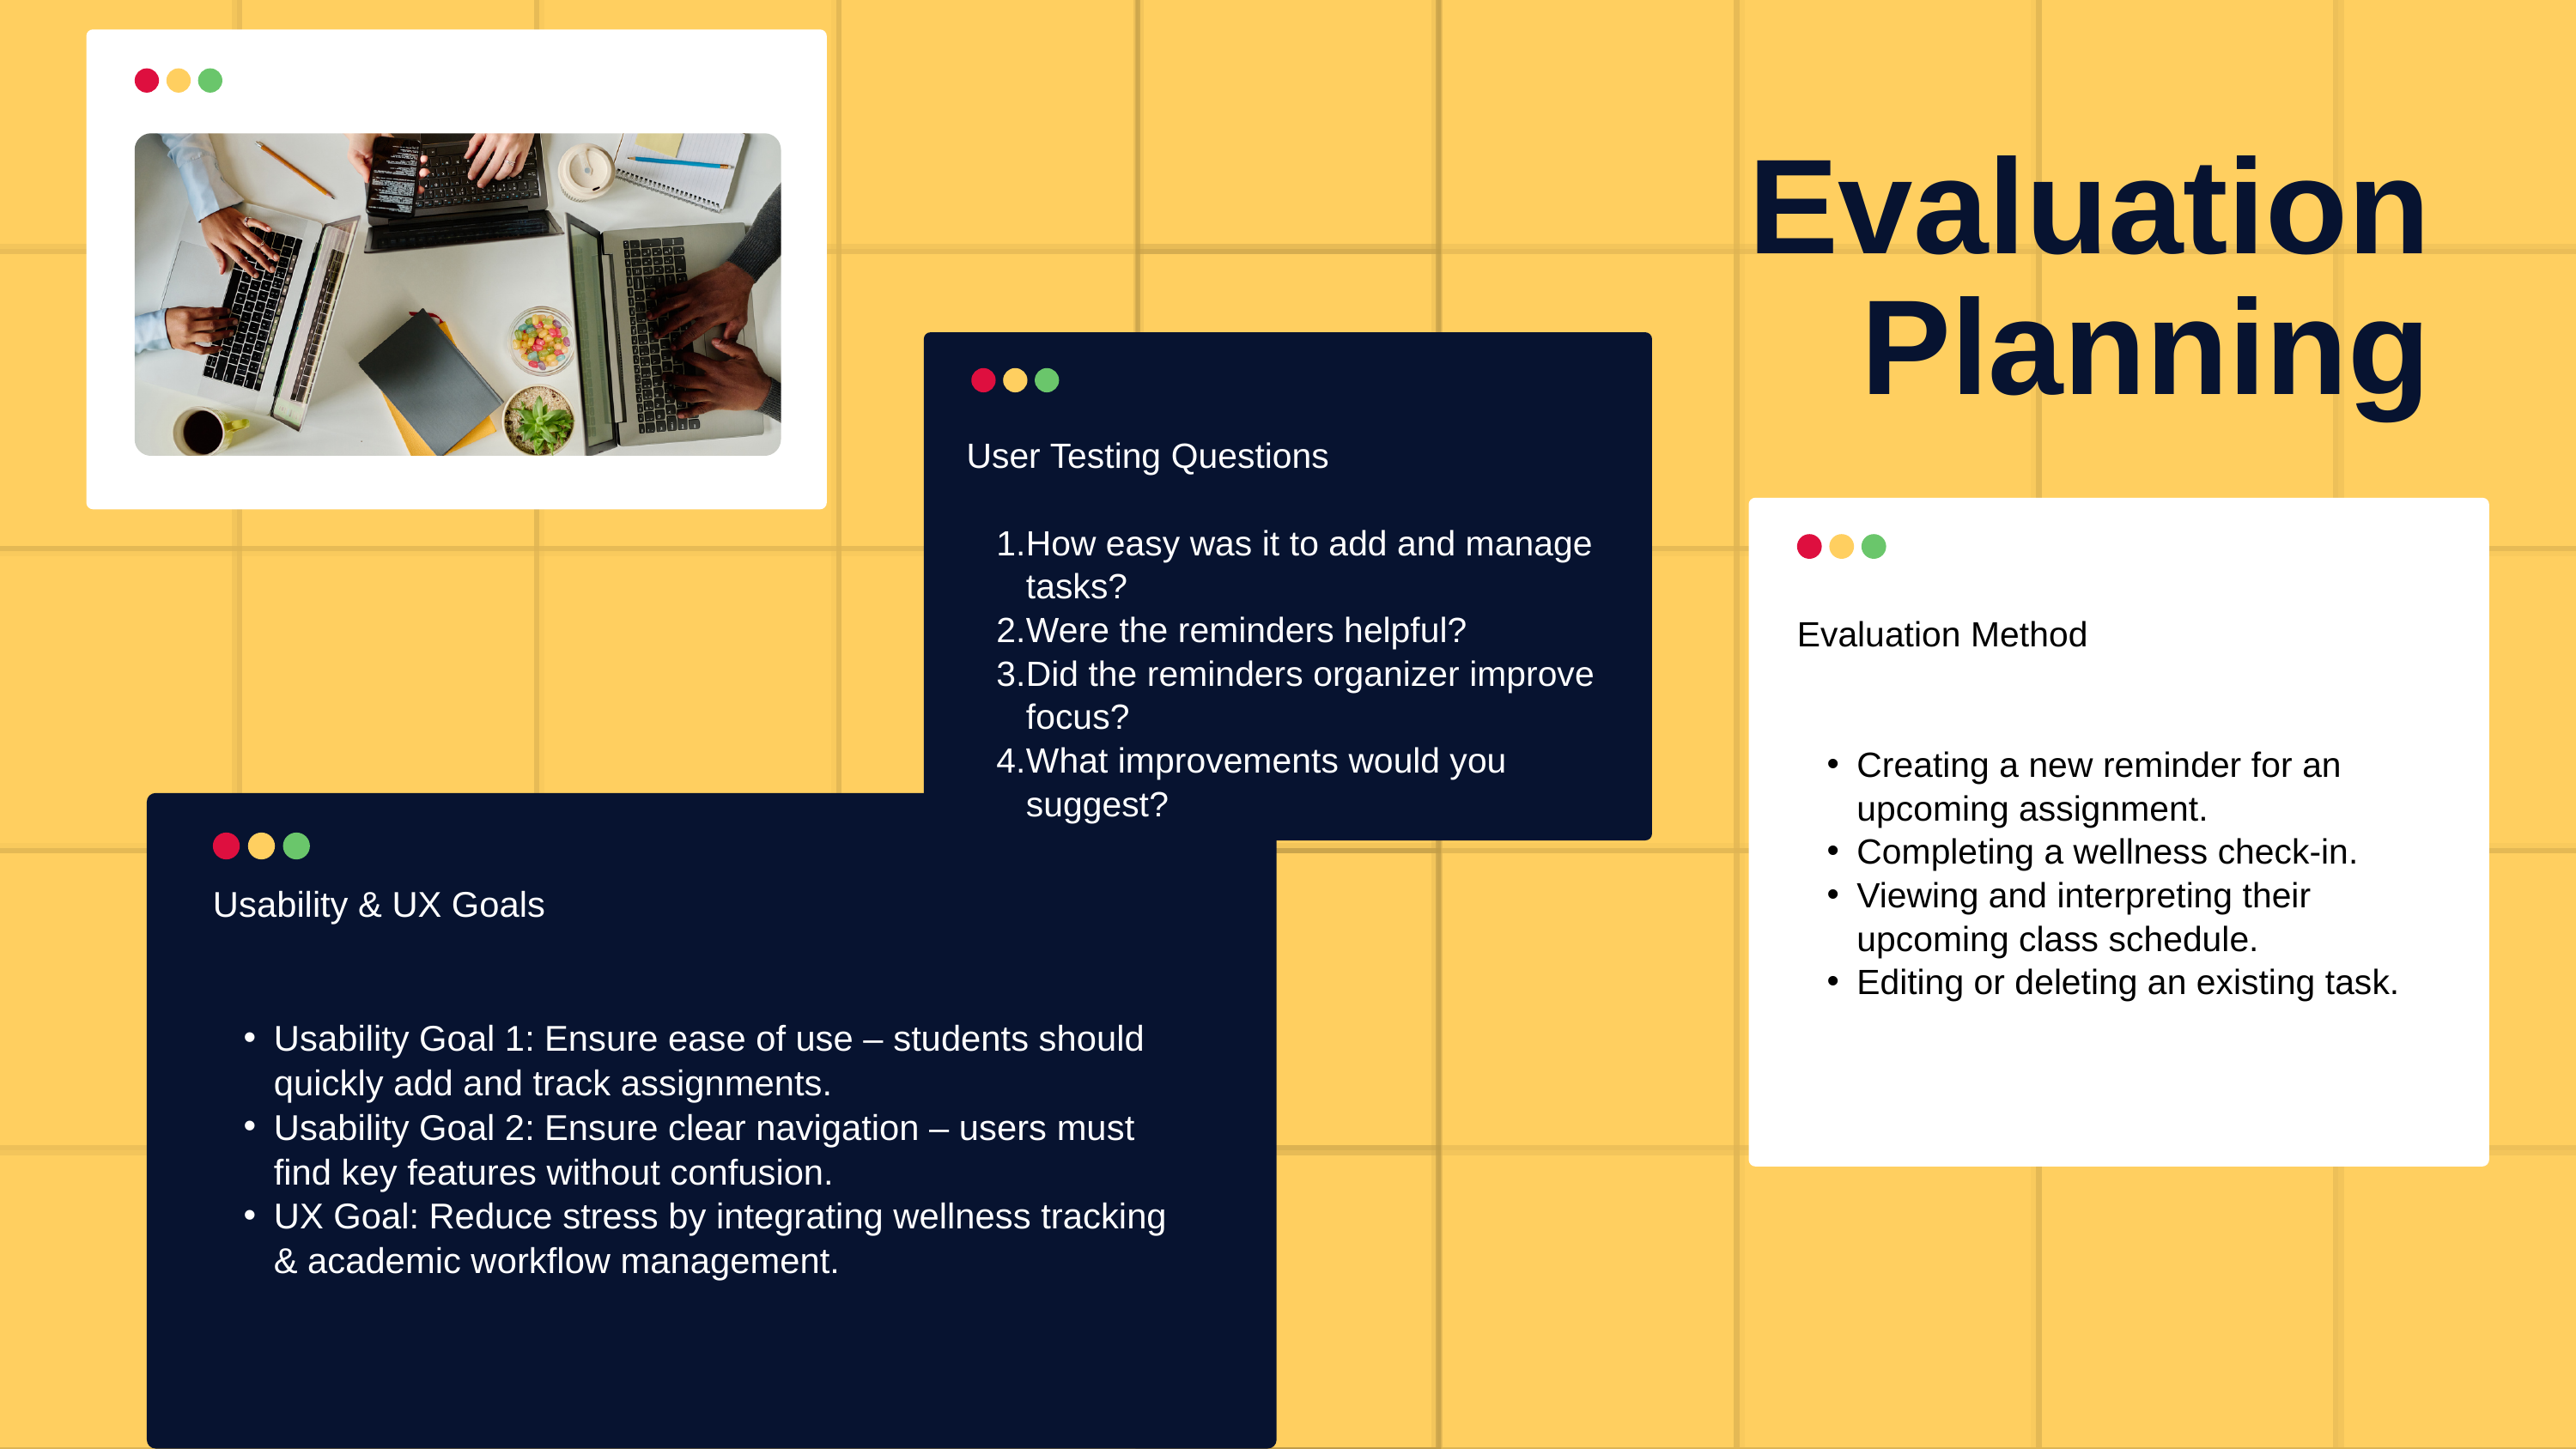

Evaluation
Planning

User Testing Questions

How easy was it to add and manage tasks?
Were the reminders helpful?
Did the reminders organizer improve focus?
What improvements would you suggest?

Evaluation Method

Creating a new reminder for an upcoming assignment.
Completing a wellness check-in.
Viewing and interpreting their upcoming class schedule.
Editing or deleting an existing task.

Usability & UX Goals

Usability Goal 1: Ensure ease of use – students should quickly add and track assignments.
Usability Goal 2: Ensure clear navigation – users must find key features without confusion.
UX Goal: Reduce stress by integrating wellness tracking & academic workflow management.